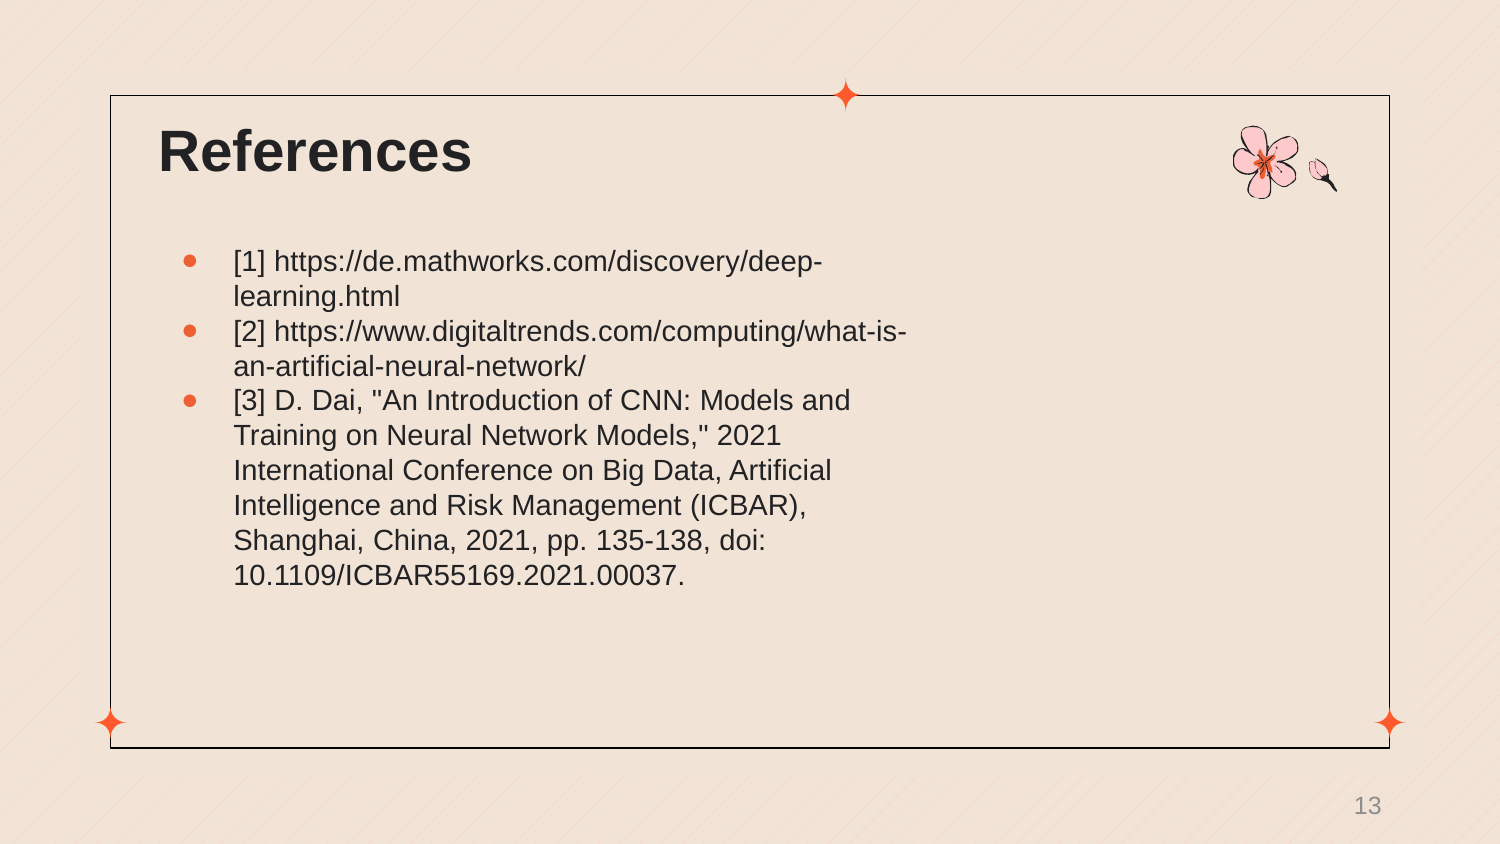

# References

[1] https://de.mathworks.com/discovery/deep-learning.html
[2] https://www.digitaltrends.com/computing/what-is-an-artificial-neural-network/
[3] D. Dai, "An Introduction of CNN: Models and Training on Neural Network Models," 2021 International Conference on Big Data, Artificial Intelligence and Risk Management (ICBAR), Shanghai, China, 2021, pp. 135-138, doi: 10.1109/ICBAR55169.2021.00037.

13